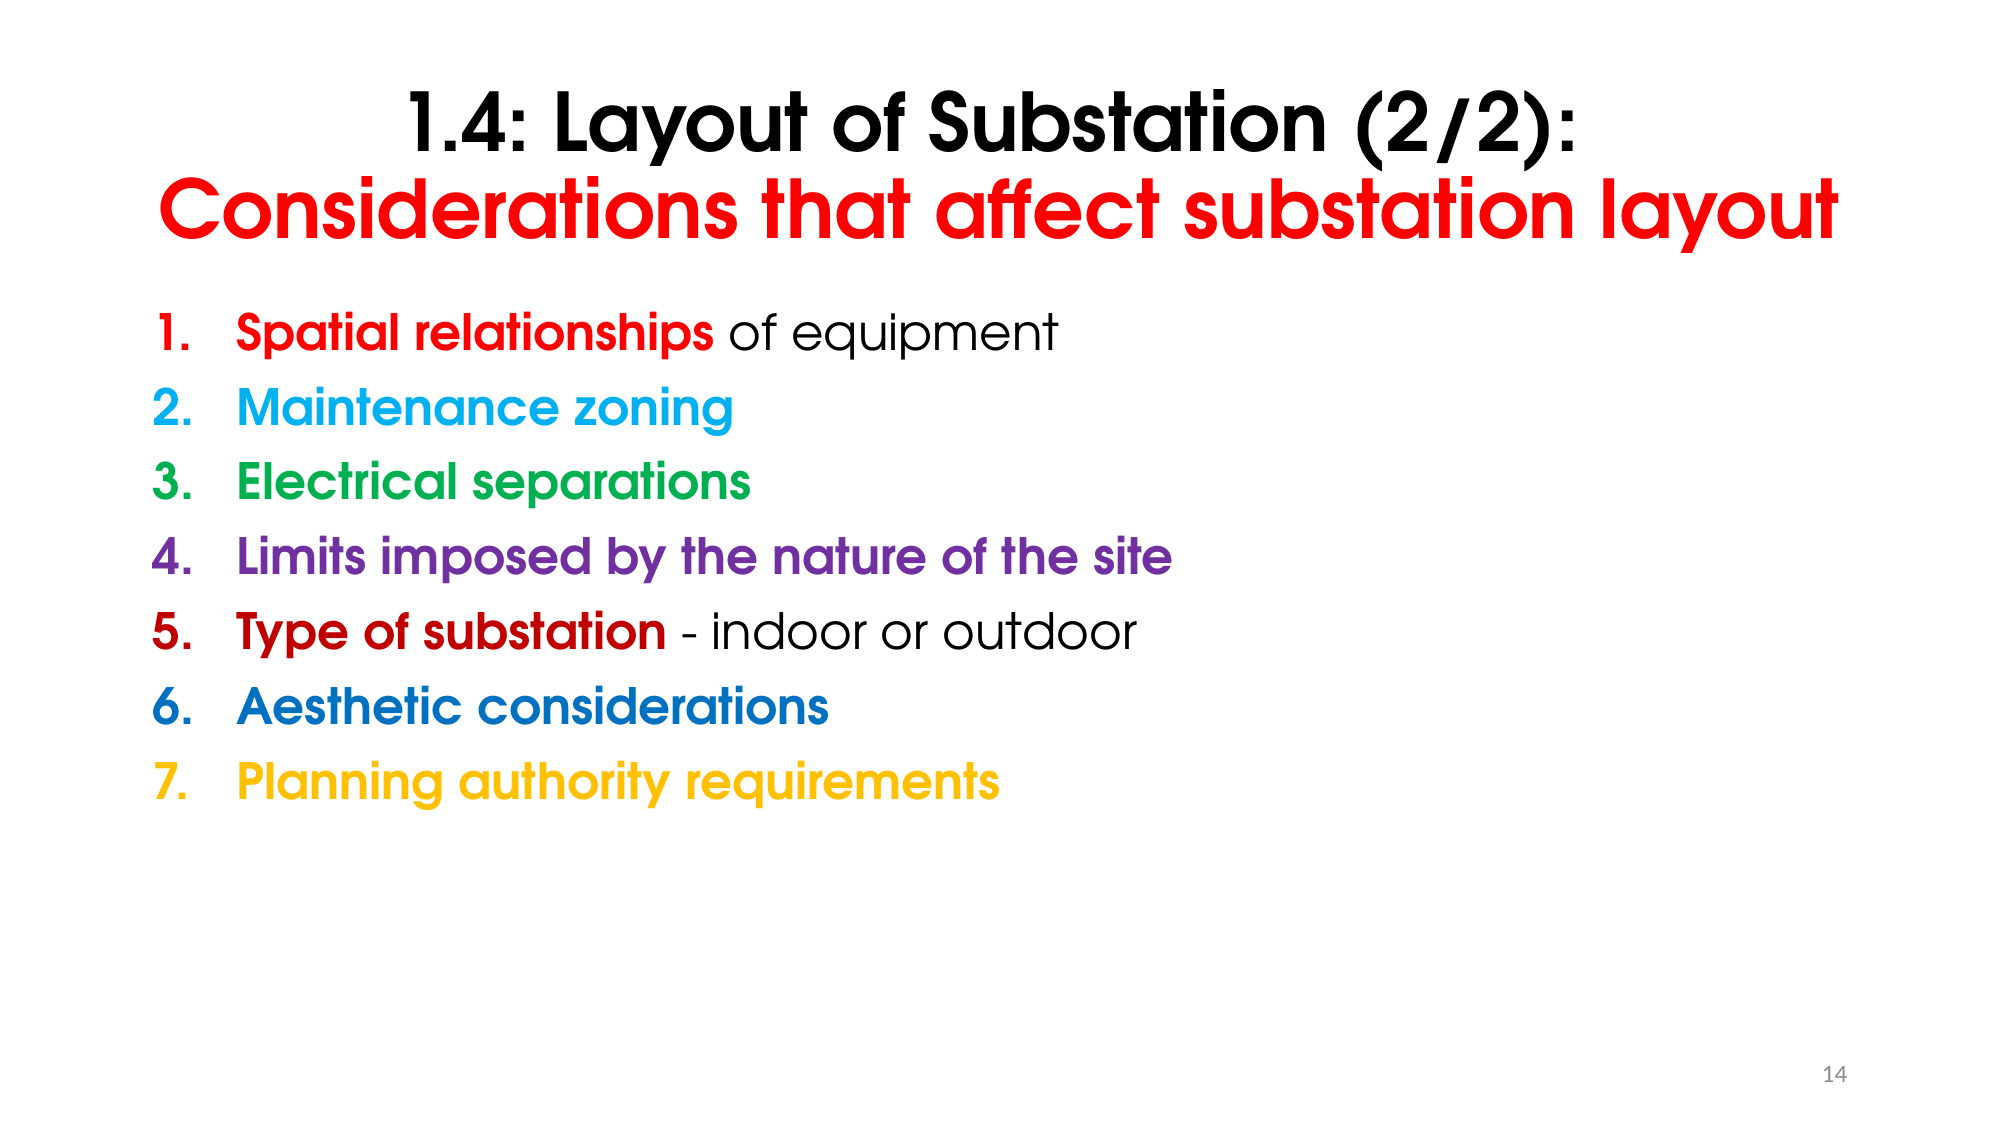

# 1.4: Layout of Substation (2/2): Considerations that affect substation layout
Spatial relationships of equipment
Maintenance zoning
Electrical separations
Limits imposed by the nature of the site
Type of substation - indoor or outdoor
Aesthetic considerations
Planning authority requirements
14